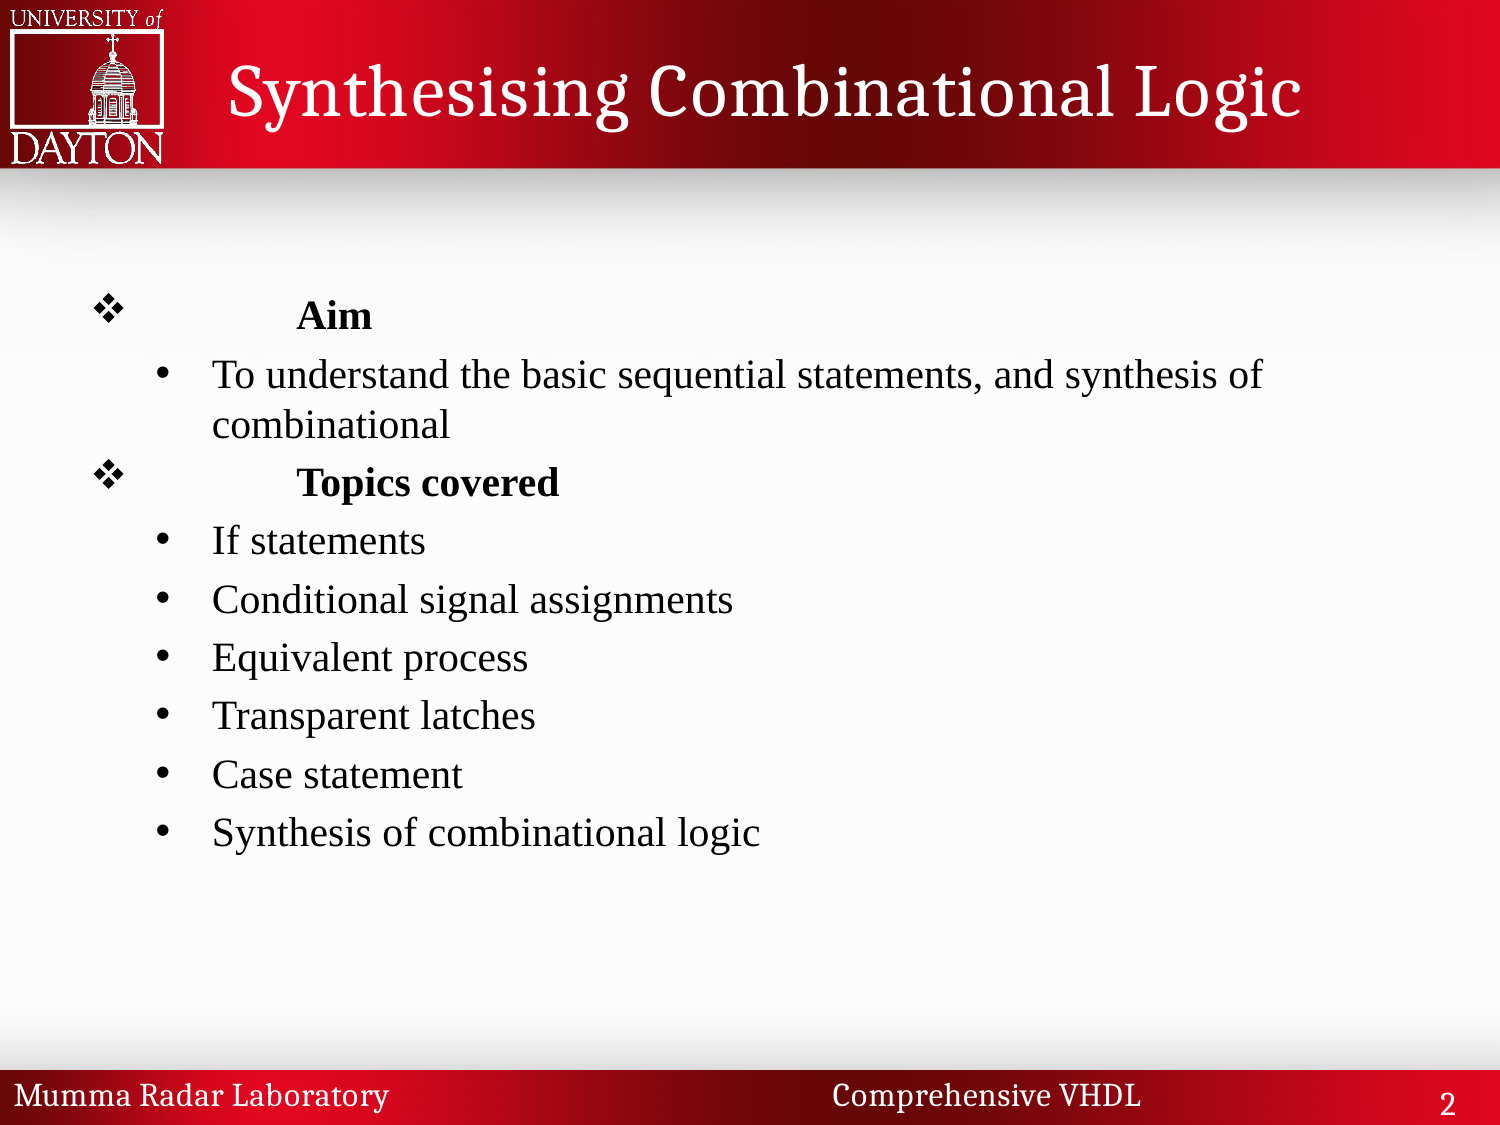

# Synthesising Combinational Logic

	Aim
To understand the basic sequential statements, and synthesis of combinational
	Topics covered
If statements
Conditional signal assignments
Equivalent process
Transparent latches
Case statement
Synthesis of combinational logic

Mumma Radar Laboratory                                                             Comprehensive VHDL